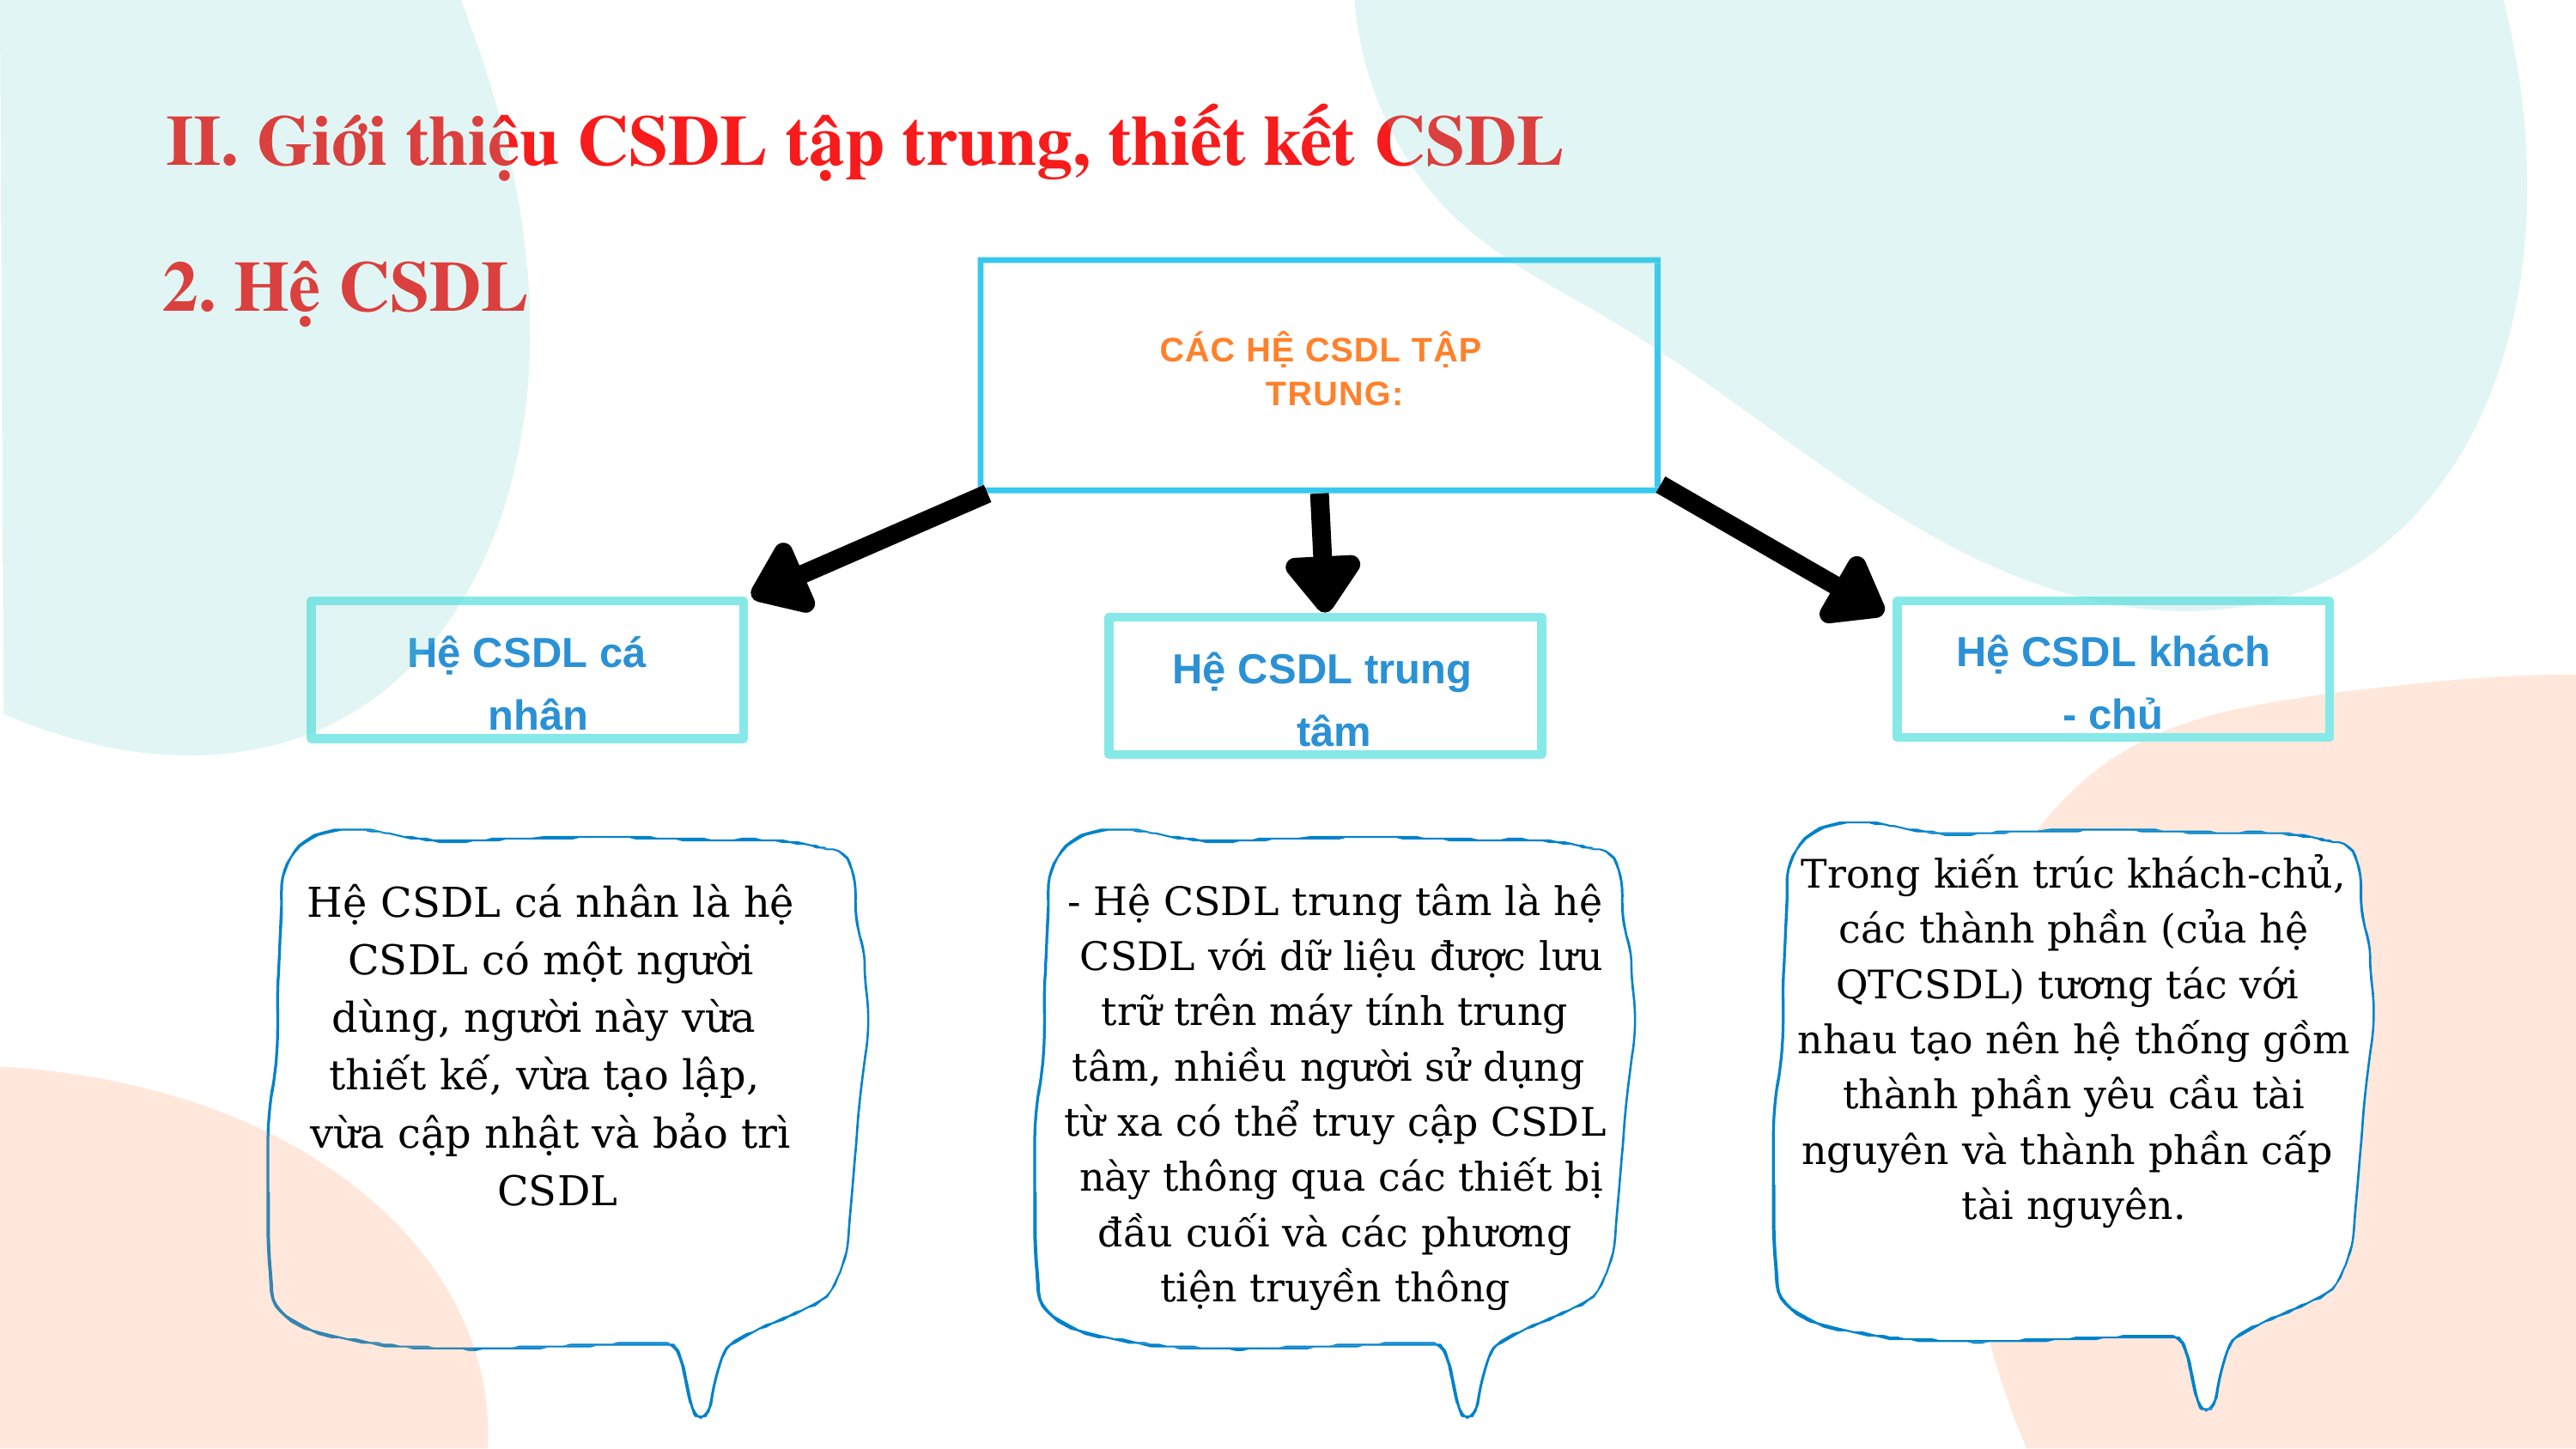

# II. Giới thiệu CSDL tập trung, thiết kết CSDL
2. Hệ CSDL

CÁC HỆ CSDL TẬP  TRUNG:

Hệ CSDL cá  nhân
Hệ CSDL khách
- chủ
Hệ CSDL trung  tâm

Trong kiến trúc khách-chủ,  các thành phần (của hệ  QTCSDL) tương tác với  nhau tạo nên hệ thống gồm  thành phần yêu cầu tài  nguyên và thành phần cấp  tài nguyên.
Hệ CSDL cá nhân là hệ  CSDL có một người  dùng, người này vừa  thiết kế, vừa tạo lập,  vừa cập nhật và bảo trì  CSDL
- Hệ CSDL trung tâm là hệ  CSDL với dữ liệu được lưu  trữ trên máy tính trung  tâm, nhiều người sử dụng  từ xa có thể truy cập CSDL  này thông qua các thiết bị  đầu cuối và các phương  tiện truyền thông